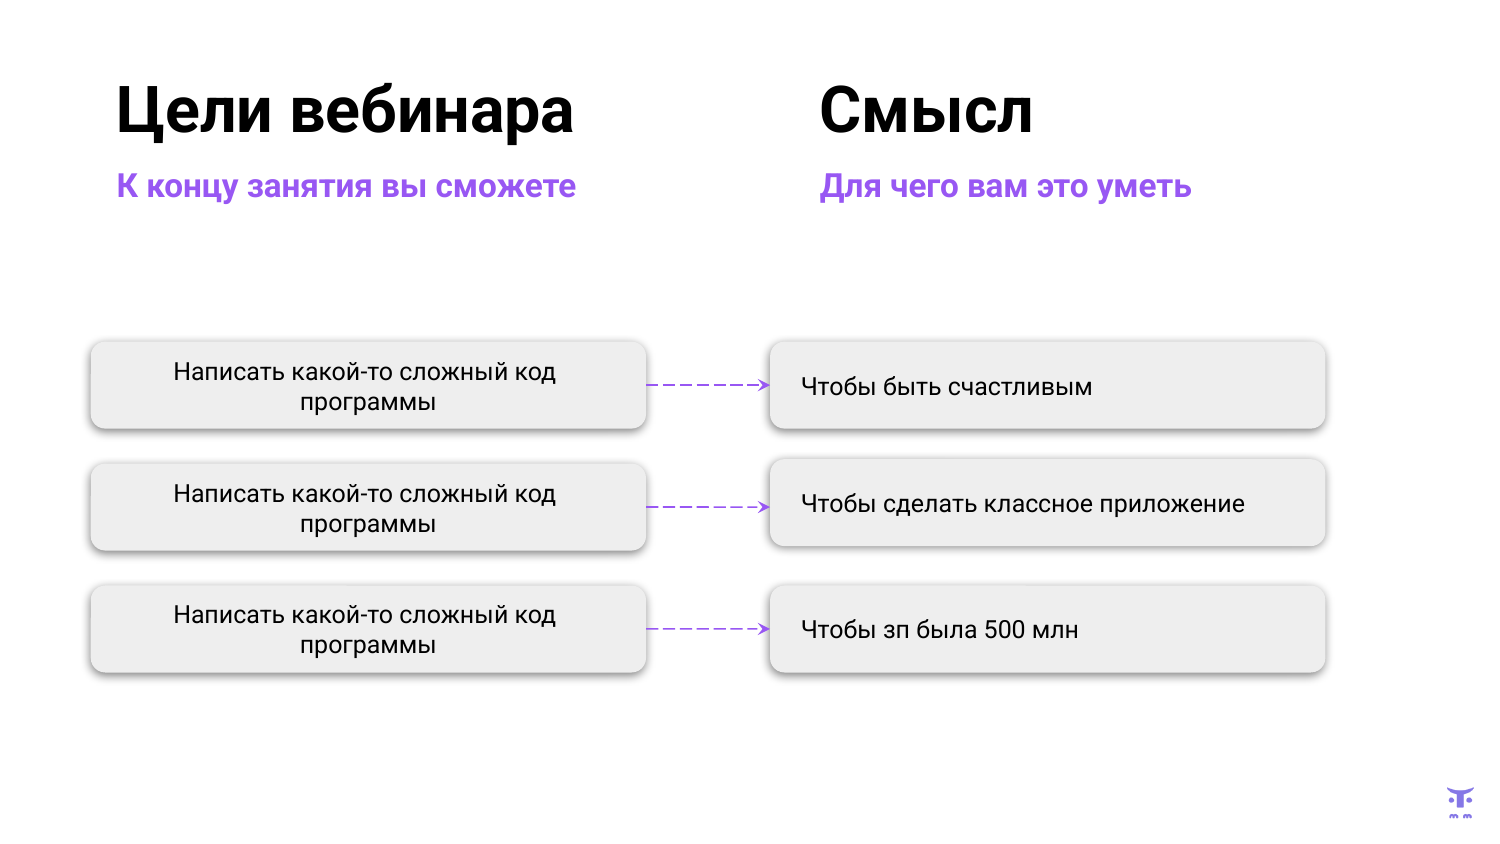

| Цели вебинара | Смысл |
| --- | --- |
К концу занятия вы сможете
Для чего вам это уметь
Написать какой-то сложный код
программы
Чтобы быть счастливым
Чтобы сделать классное приложение
Написать какой-то сложный код
программы
Написать какой-то сложный код
программы
Чтобы зп была 500 млн